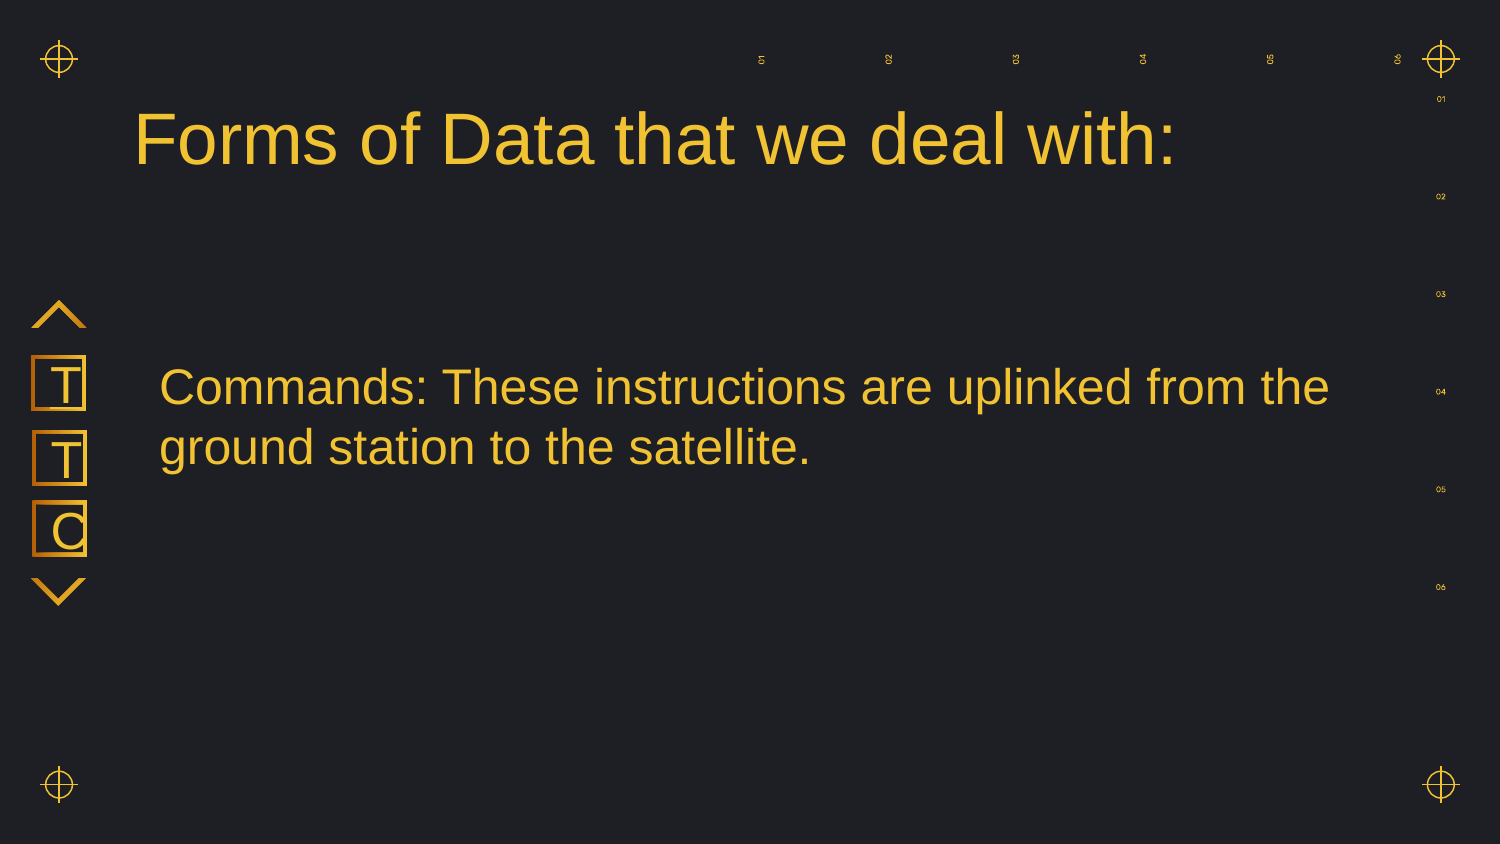

# Forms of Data that we deal with:

Commands: These instructions are uplinked from the ground station to the satellite.
T
T
C